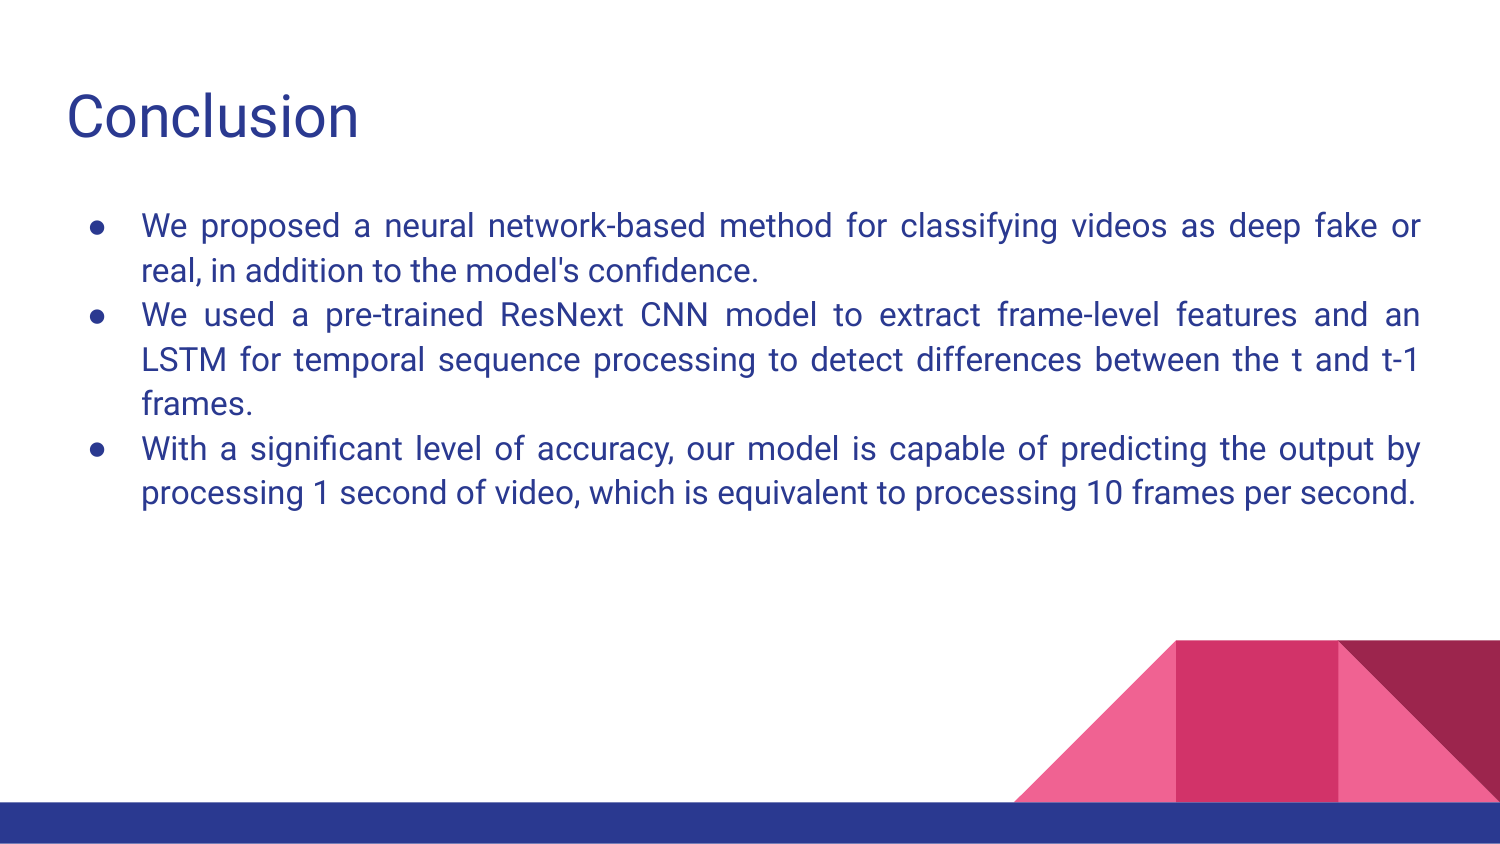

# Conclusion
We proposed a neural network-based method for classifying videos as deep fake or real, in addition to the model's confidence.
We used a pre-trained ResNext CNN model to extract frame-level features and an LSTM for temporal sequence processing to detect differences between the t and t-1 frames.
With a significant level of accuracy, our model is capable of predicting the output by processing 1 second of video, which is equivalent to processing 10 frames per second.